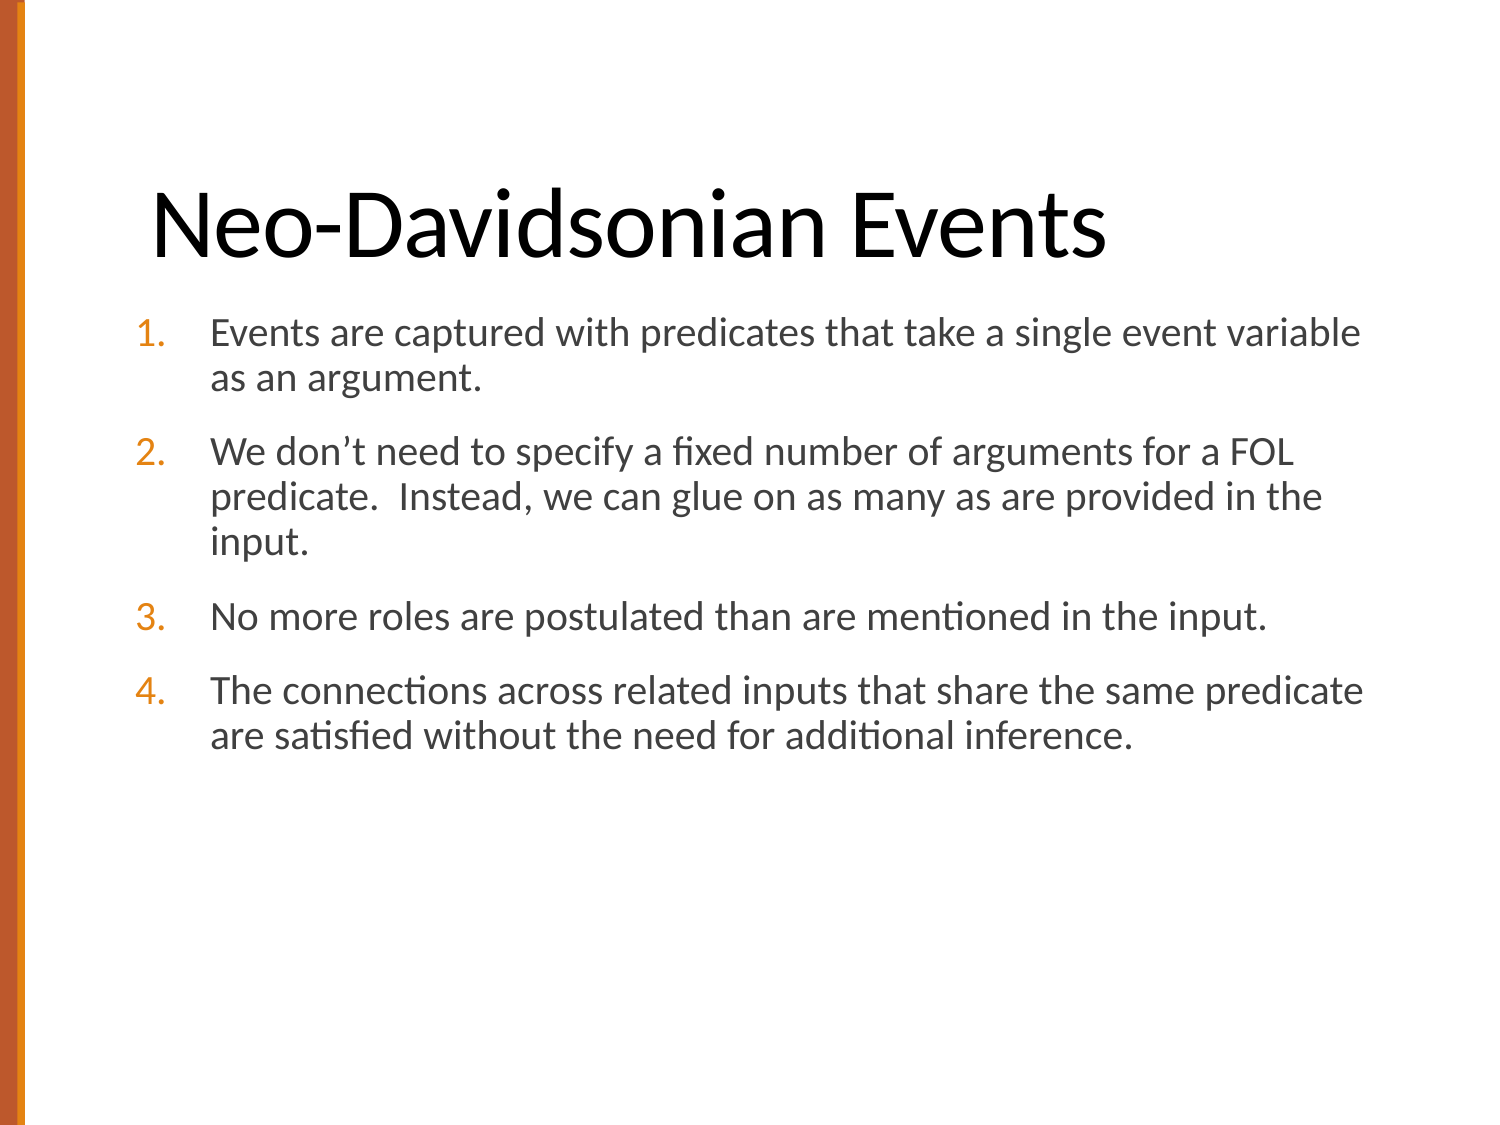

# Neo-Davidsonian Events
Events are captured with predicates that take a single event variable as an argument.
We don’t need to specify a fixed number of arguments for a FOL predicate.  Instead, we can glue on as many as are provided in the input.
No more roles are postulated than are mentioned in the input.
The connections across related inputs that share the same predicate are satisfied without the need for additional inference.